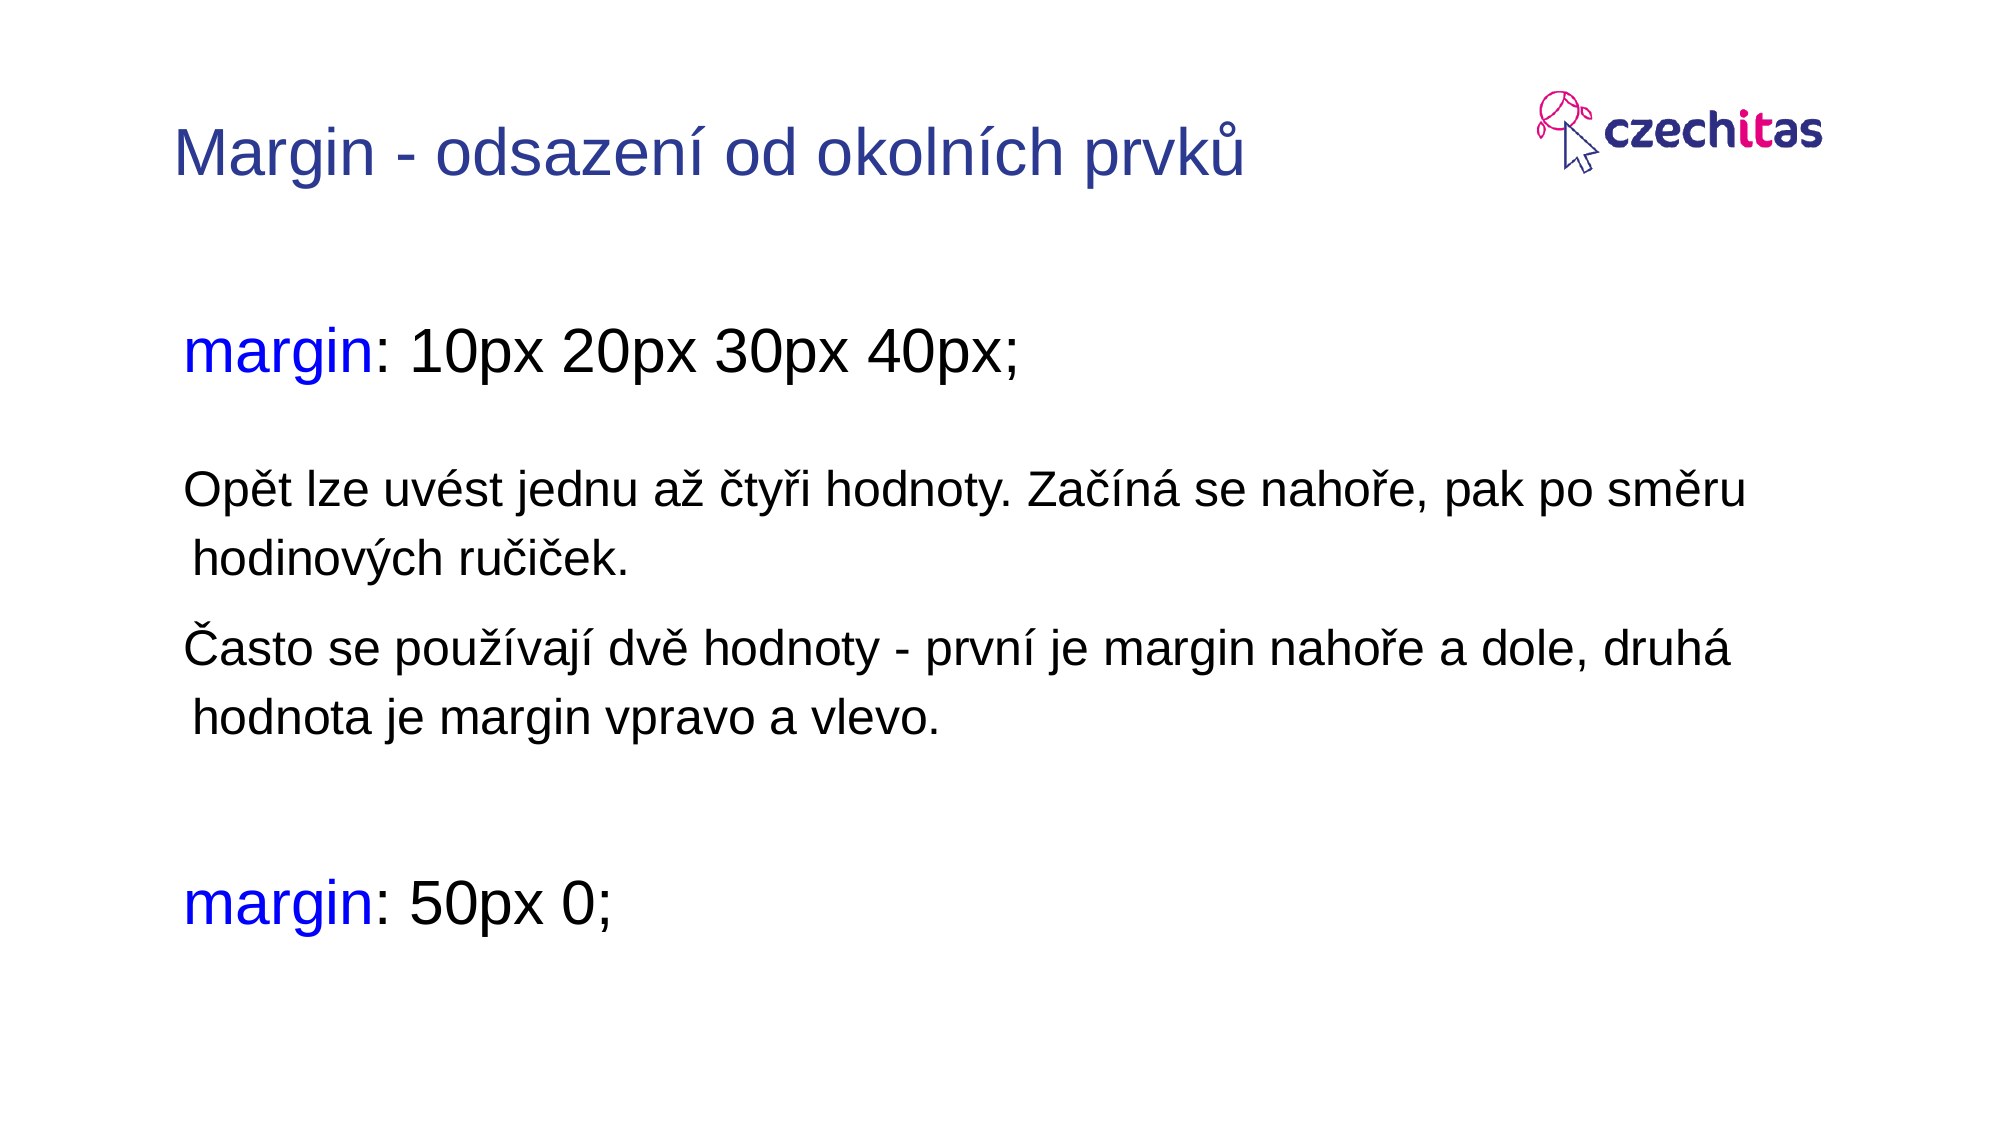

# Margin - odsazení od okolních prvků
margin: 10px 20px 30px 40px;
Opět lze uvést jednu až čtyři hodnoty. Začíná se nahoře, pak po směru hodinových ručiček.
Často se používají dvě hodnoty - první je margin nahoře a dole, druhá hodnota je margin vpravo a vlevo.
margin: 50px 0;